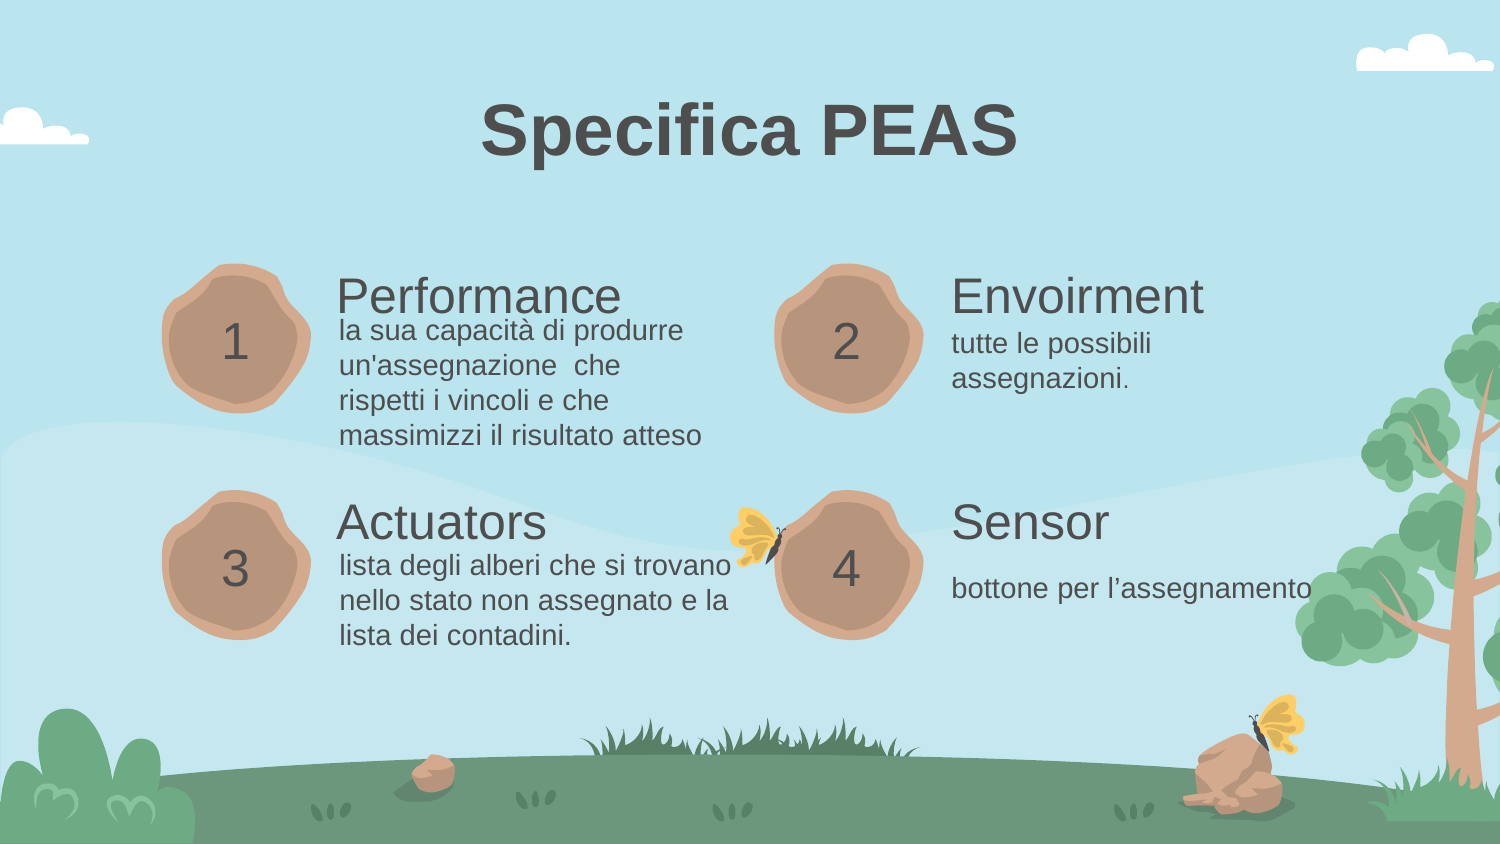

Specifica PEAS

# Performance
Envoirment
1
2
tutte le possibili assegnazioni.
la sua capacità di produrre un'assegnazione  che rispetti i vincoli e che massimizzi il risultato atteso
Actuators
Sensor

3
4
bottone per l’assegnamento
lista degli alberi che si trovano nello stato non assegnato e la lista dei contadini.